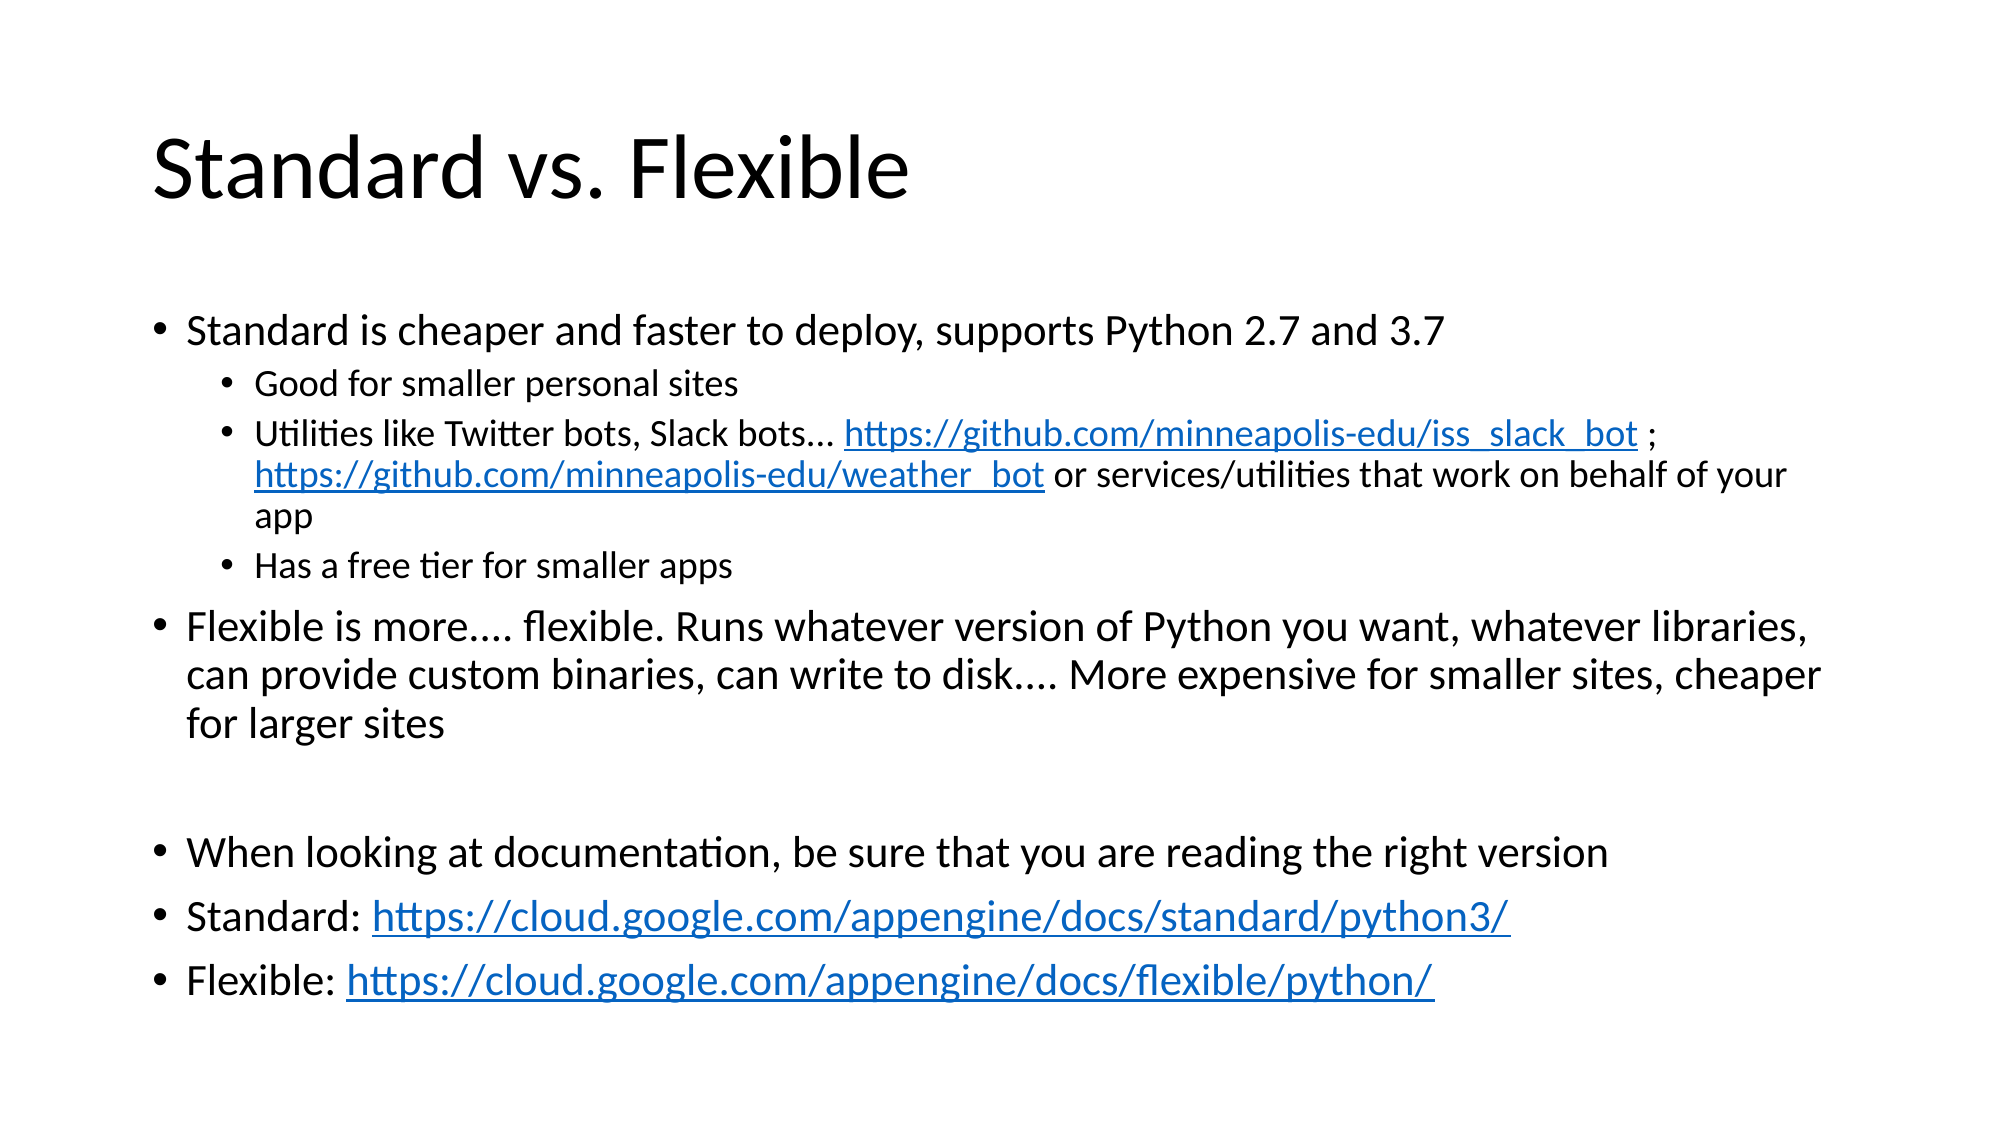

# Standard vs. Flexible
Standard is cheaper and faster to deploy, supports Python 2.7 and 3.7
Good for smaller personal sites
Utilities like Twitter bots, Slack bots... https://github.com/minneapolis-edu/iss_slack_bot ; https://github.com/minneapolis-edu/weather_bot or services/utilities that work on behalf of your app
Has a free tier for smaller apps
Flexible is more.... flexible. Runs whatever version of Python you want, whatever libraries, can provide custom binaries, can write to disk.... More expensive for smaller sites, cheaper for larger sites

When looking at documentation, be sure that you are reading the right version
Standard: https://cloud.google.com/appengine/docs/standard/python3/
Flexible: https://cloud.google.com/appengine/docs/flexible/python/